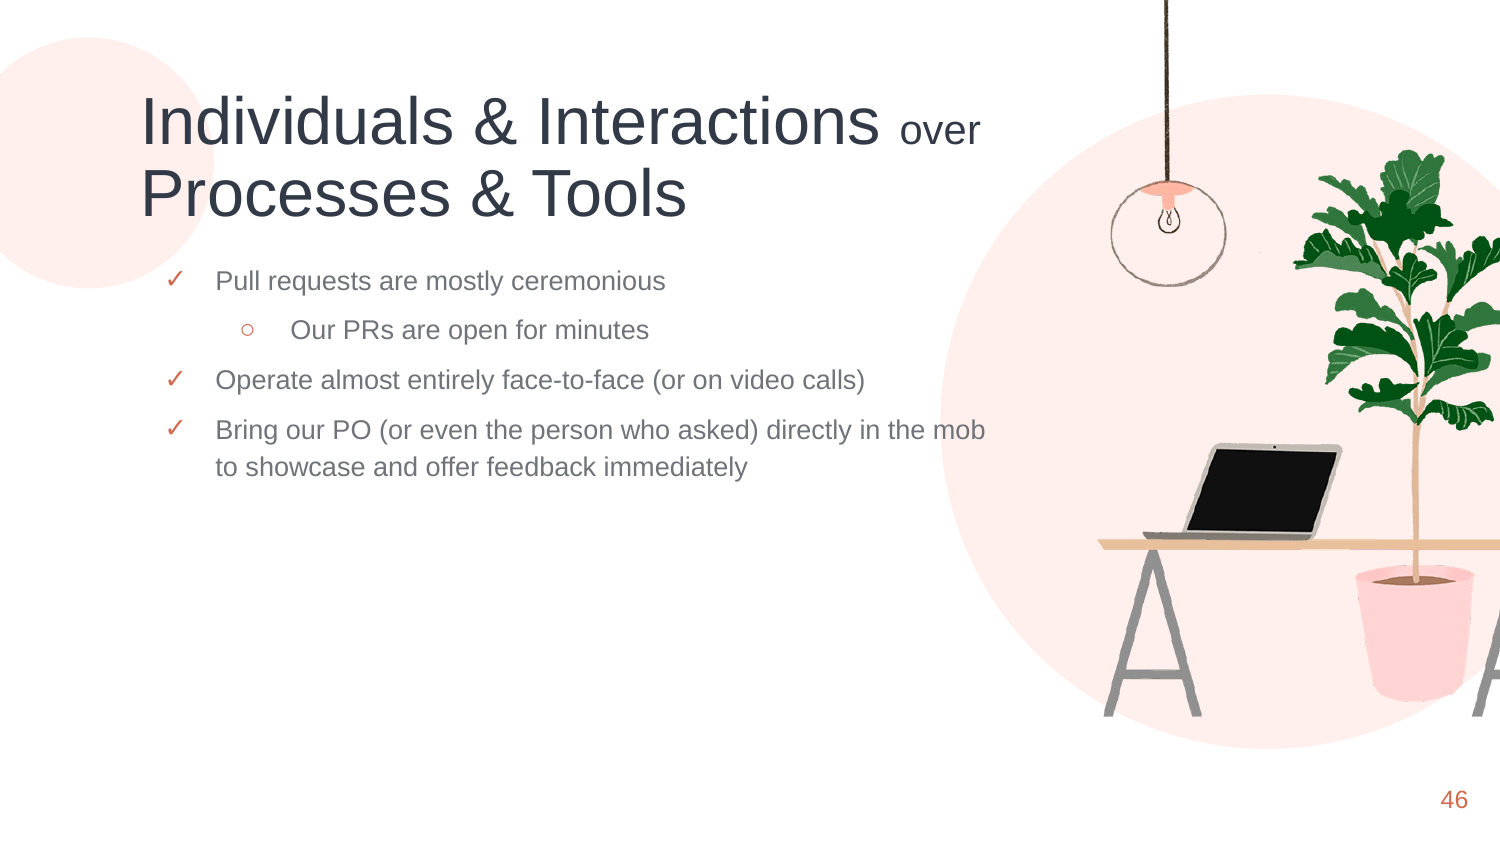

# Individuals & Interactions over Processes & Tools
Pull requests are mostly ceremonious
Our PRs are open for minutes
Operate almost entirely face-to-face (or on video calls)
Bring our PO (or even the person who asked) directly in the mob to showcase and offer feedback immediately

46